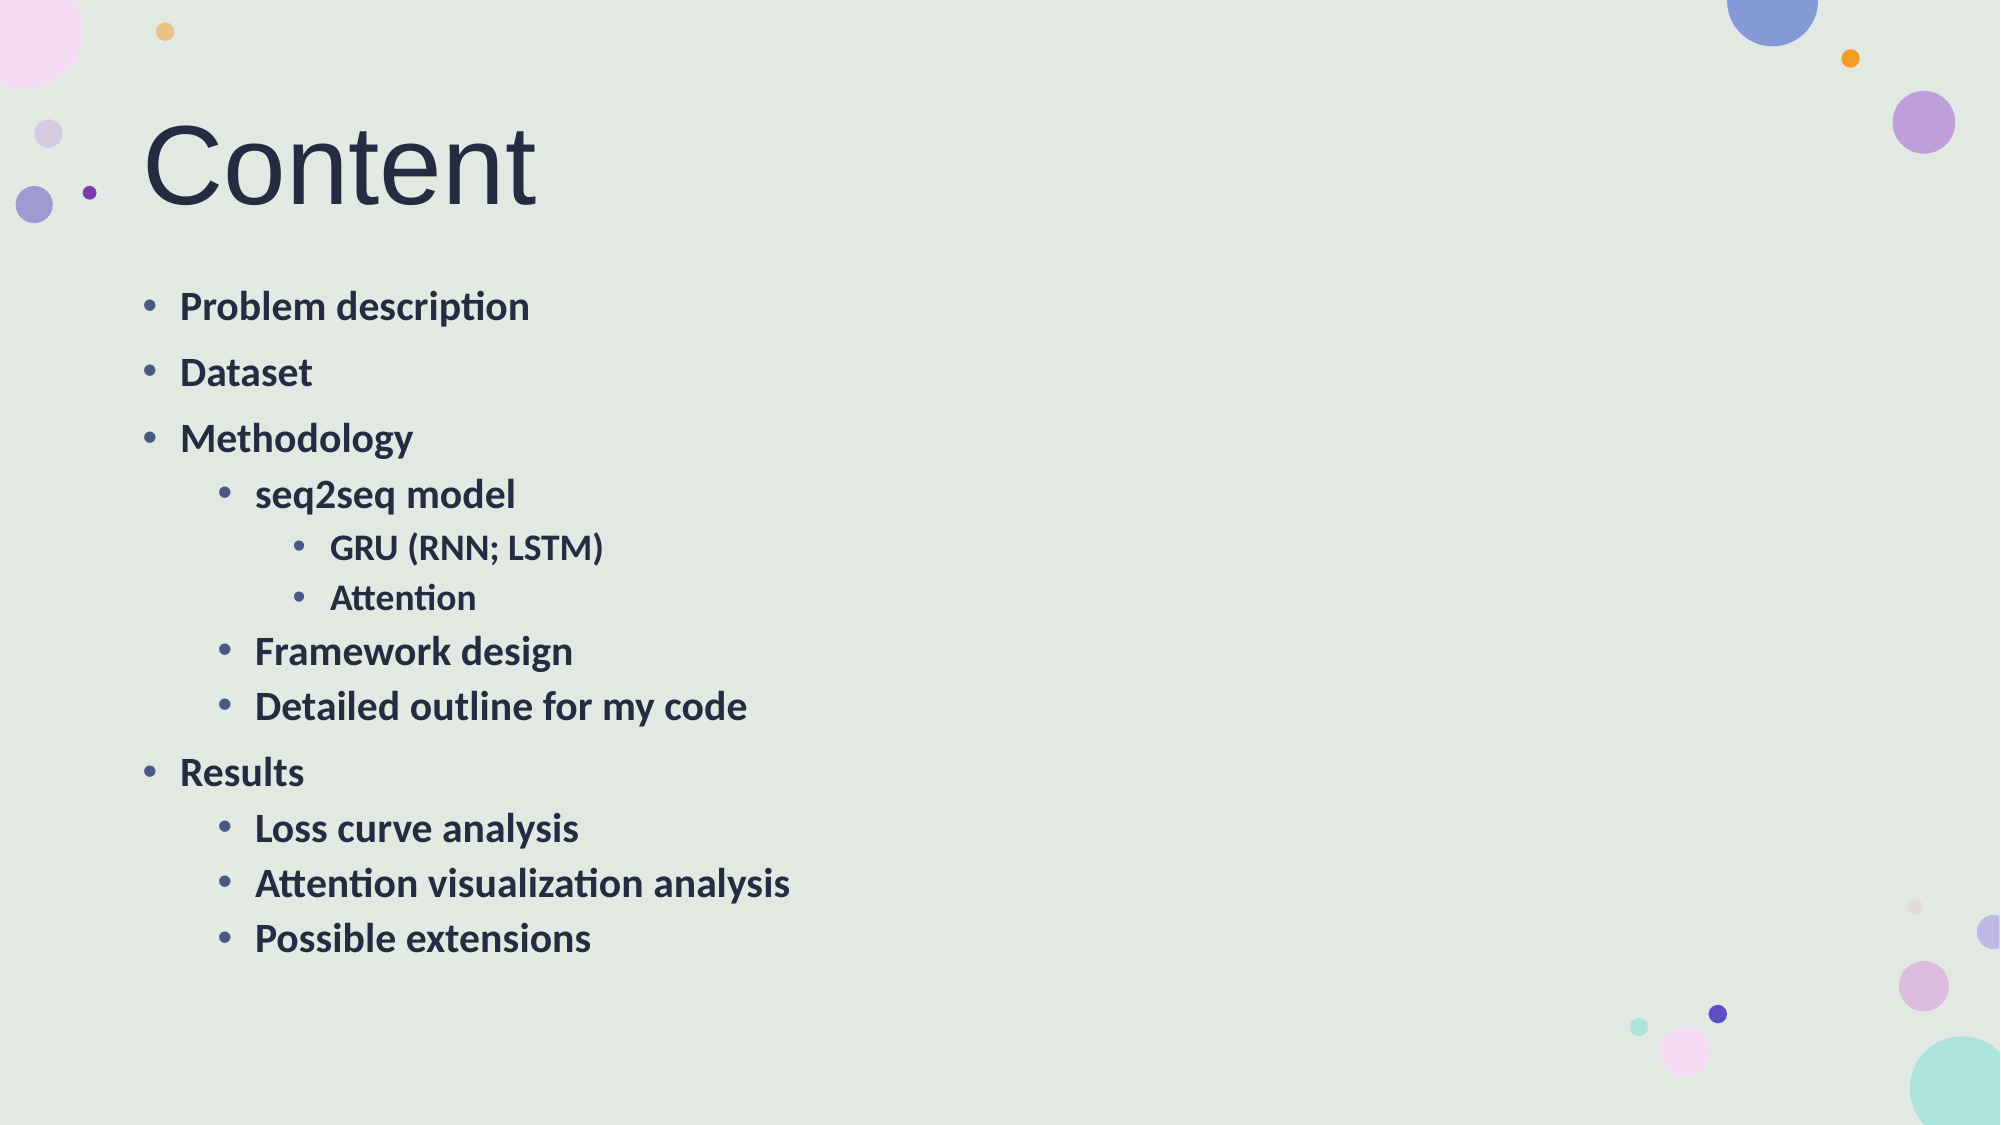

# Content
Problem description
Dataset
Methodology
seq2seq model
GRU (RNN; LSTM)
Attention
Framework design
Detailed outline for my code
Results
Loss curve analysis
Attention visualization analysis
Possible extensions